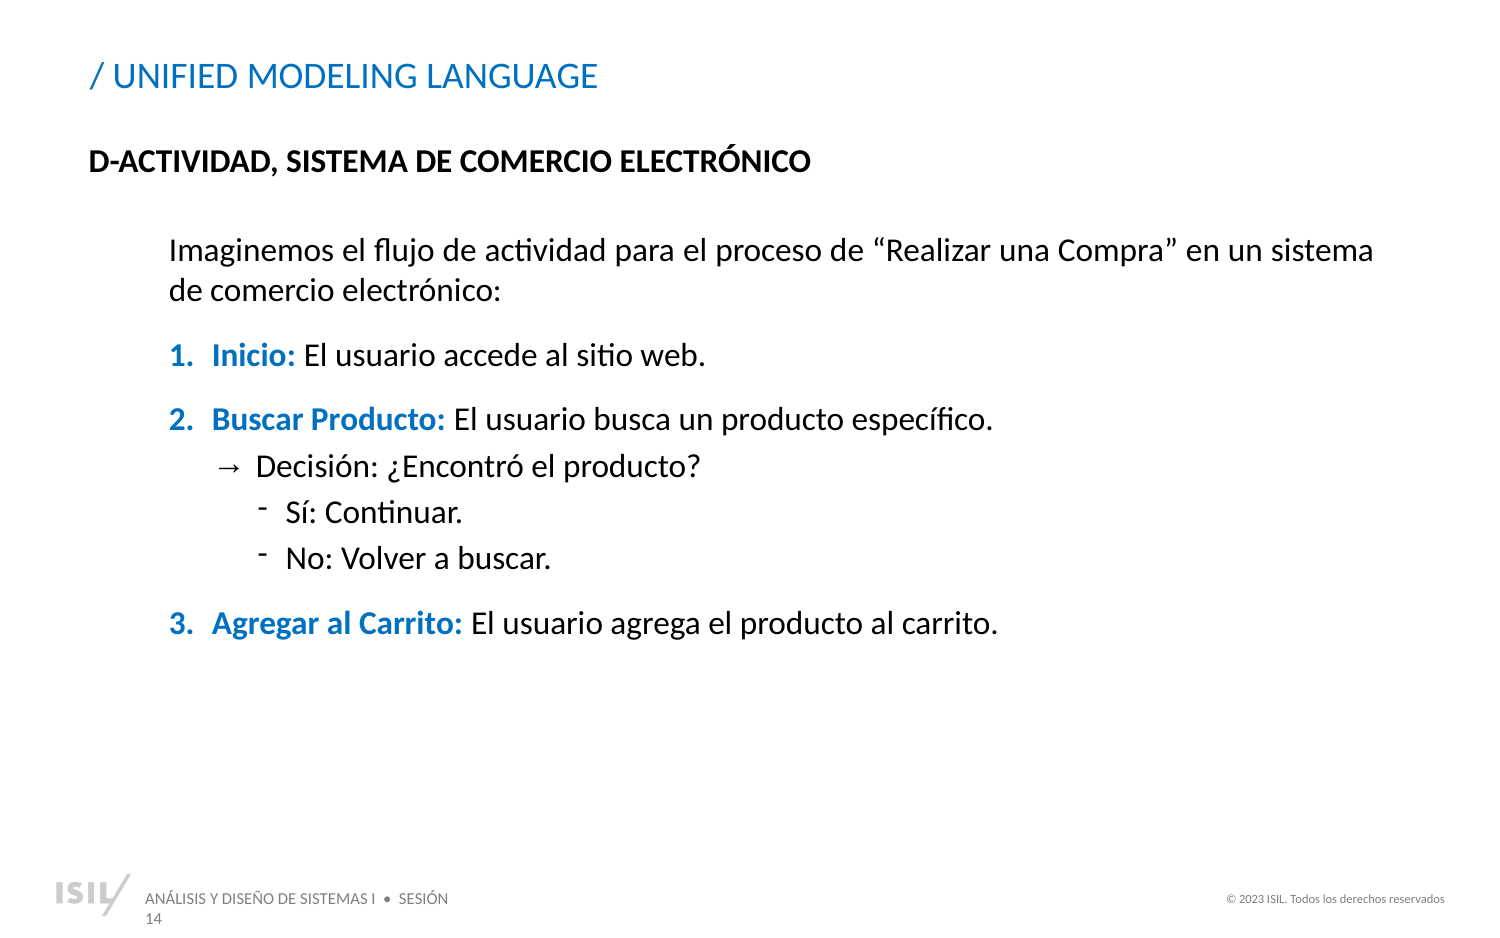

/ UNIFIED MODELING LANGUAGE
D-ACTIVIDAD, SISTEMA DE COMERCIO ELECTRÓNICO
Imaginemos el flujo de actividad para el proceso de “Realizar una Compra” en un sistema de comercio electrónico:
Inicio: El usuario accede al sitio web.
Buscar Producto: El usuario busca un producto específico.
Decisión: ¿Encontró el producto?
Sí: Continuar.
No: Volver a buscar.
Agregar al Carrito: El usuario agrega el producto al carrito.